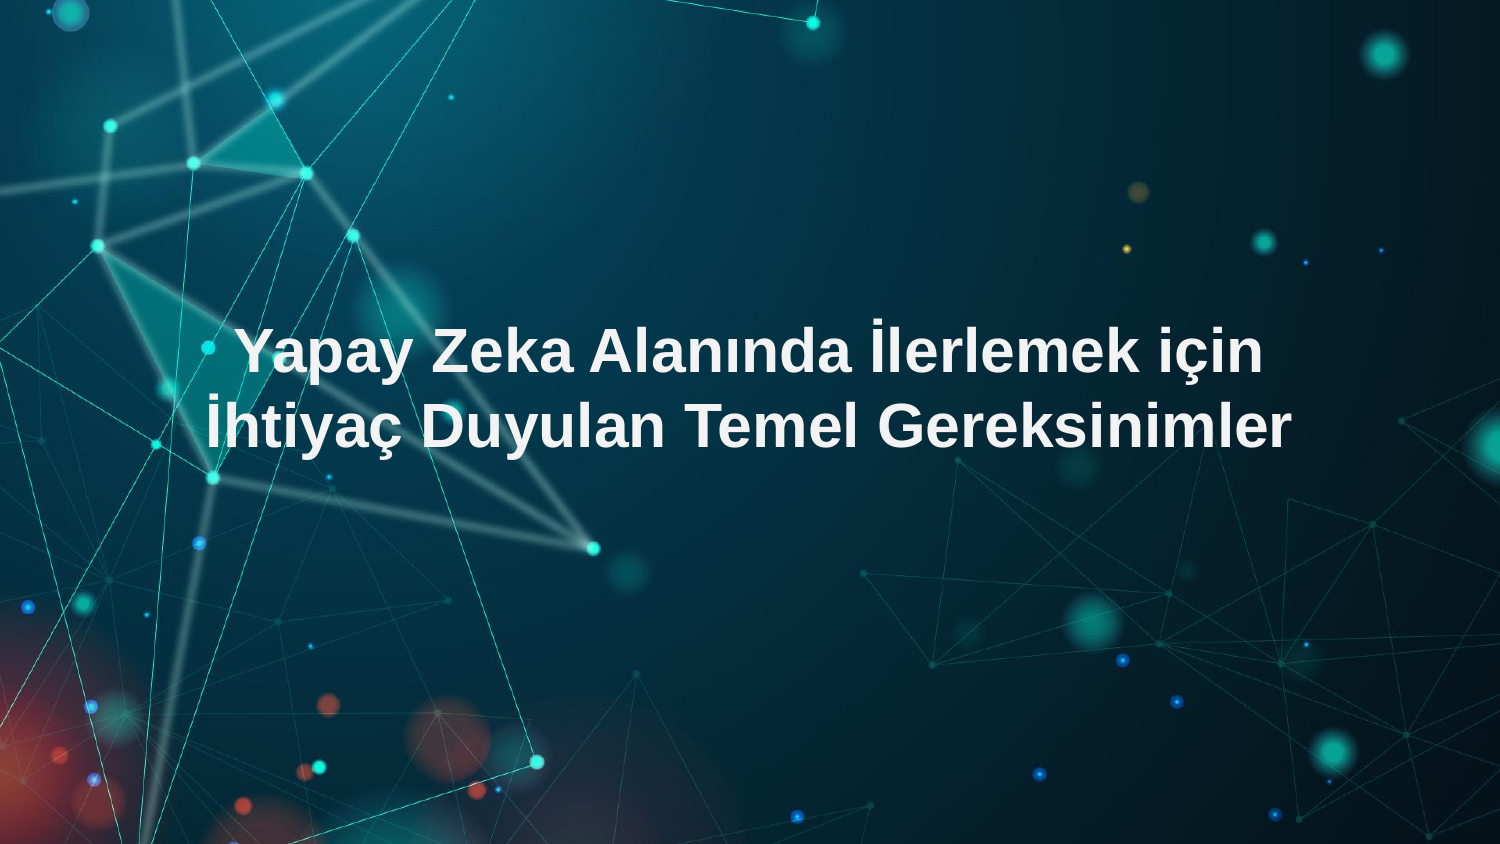

# Yapay Zeka Alanında İlerlemek için İhtiyaç Duyulan Temel Gereksinimler